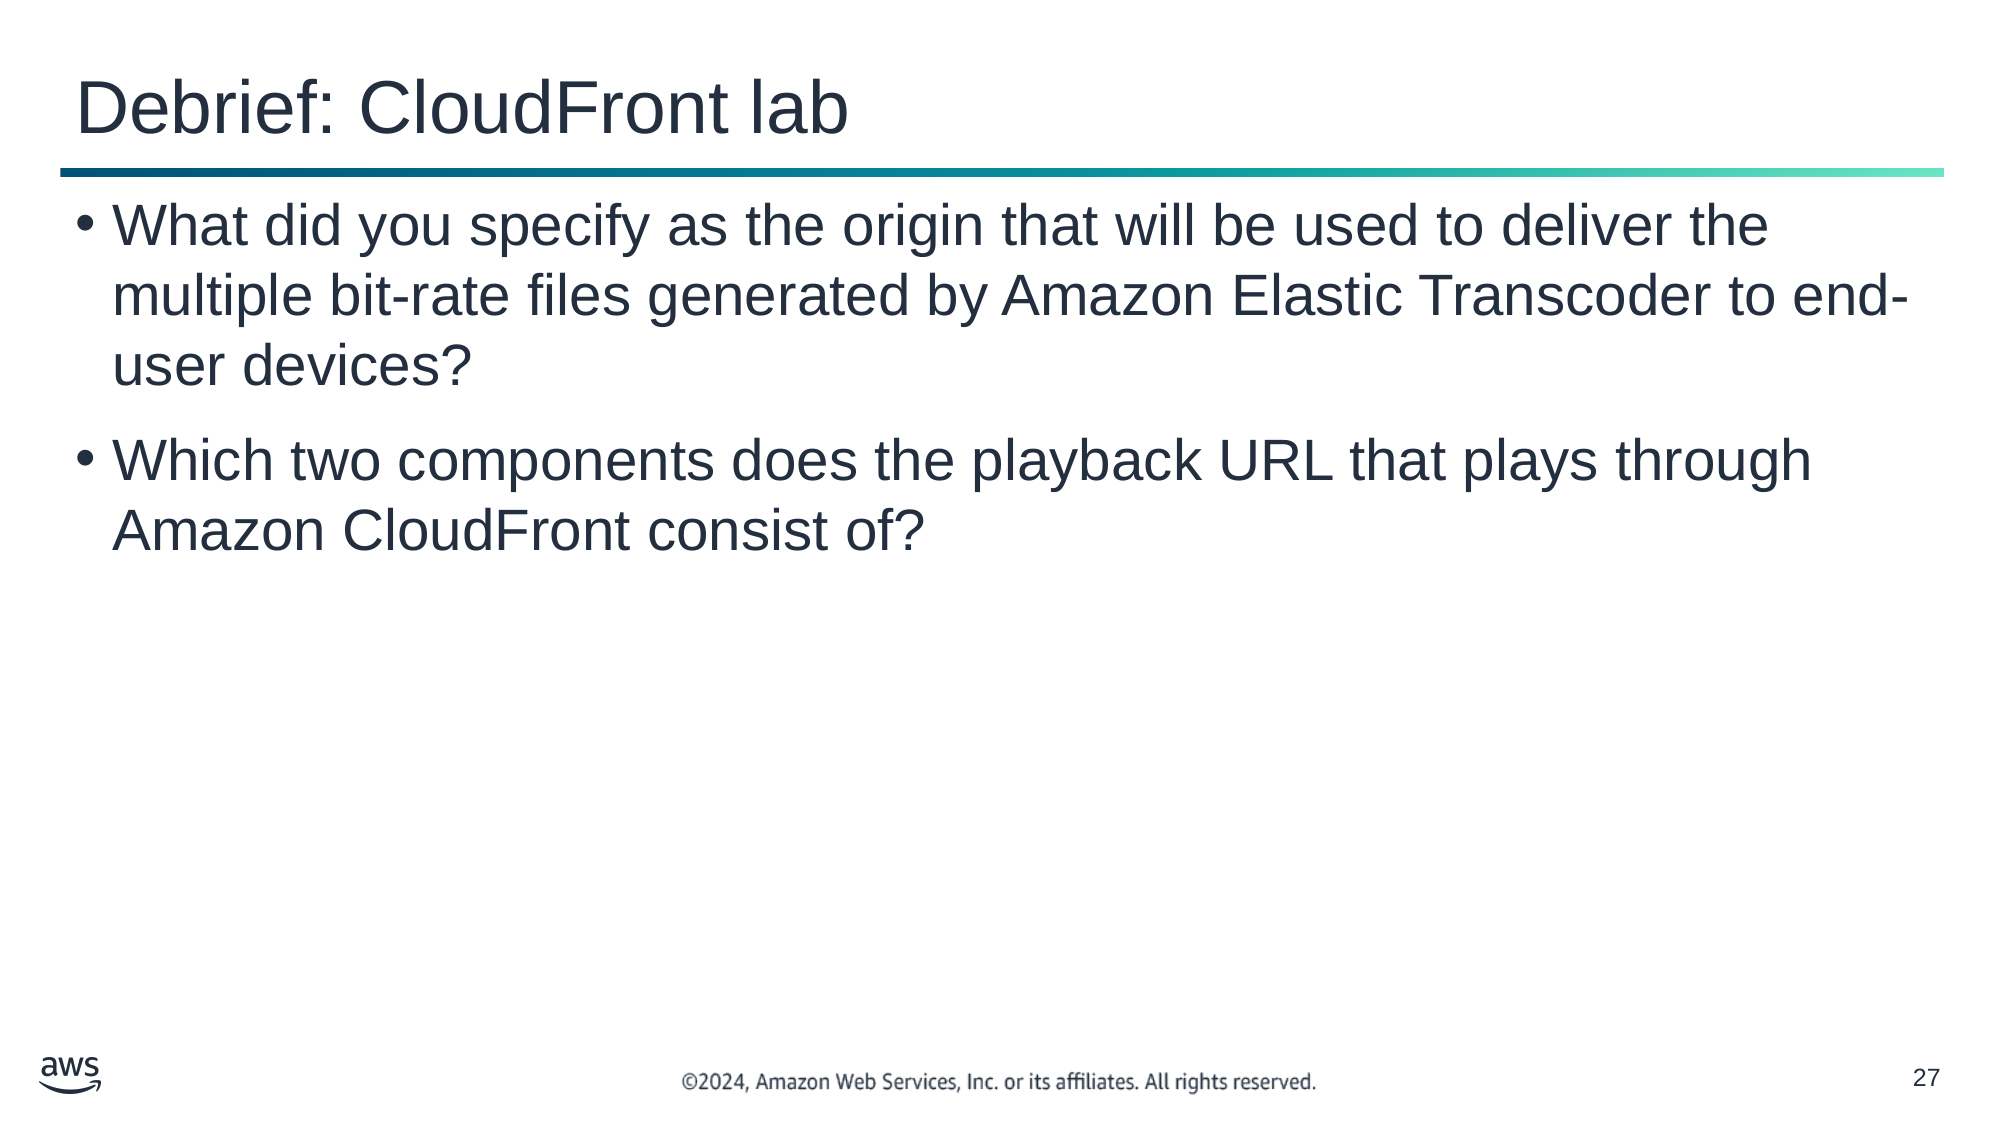

# Debrief: CloudFront lab
What did you specify as the origin that will be used to deliver the multiple bit-rate files generated by Amazon Elastic Transcoder to end-user devices?
Which two components does the playback URL that plays through Amazon CloudFront consist of?
27